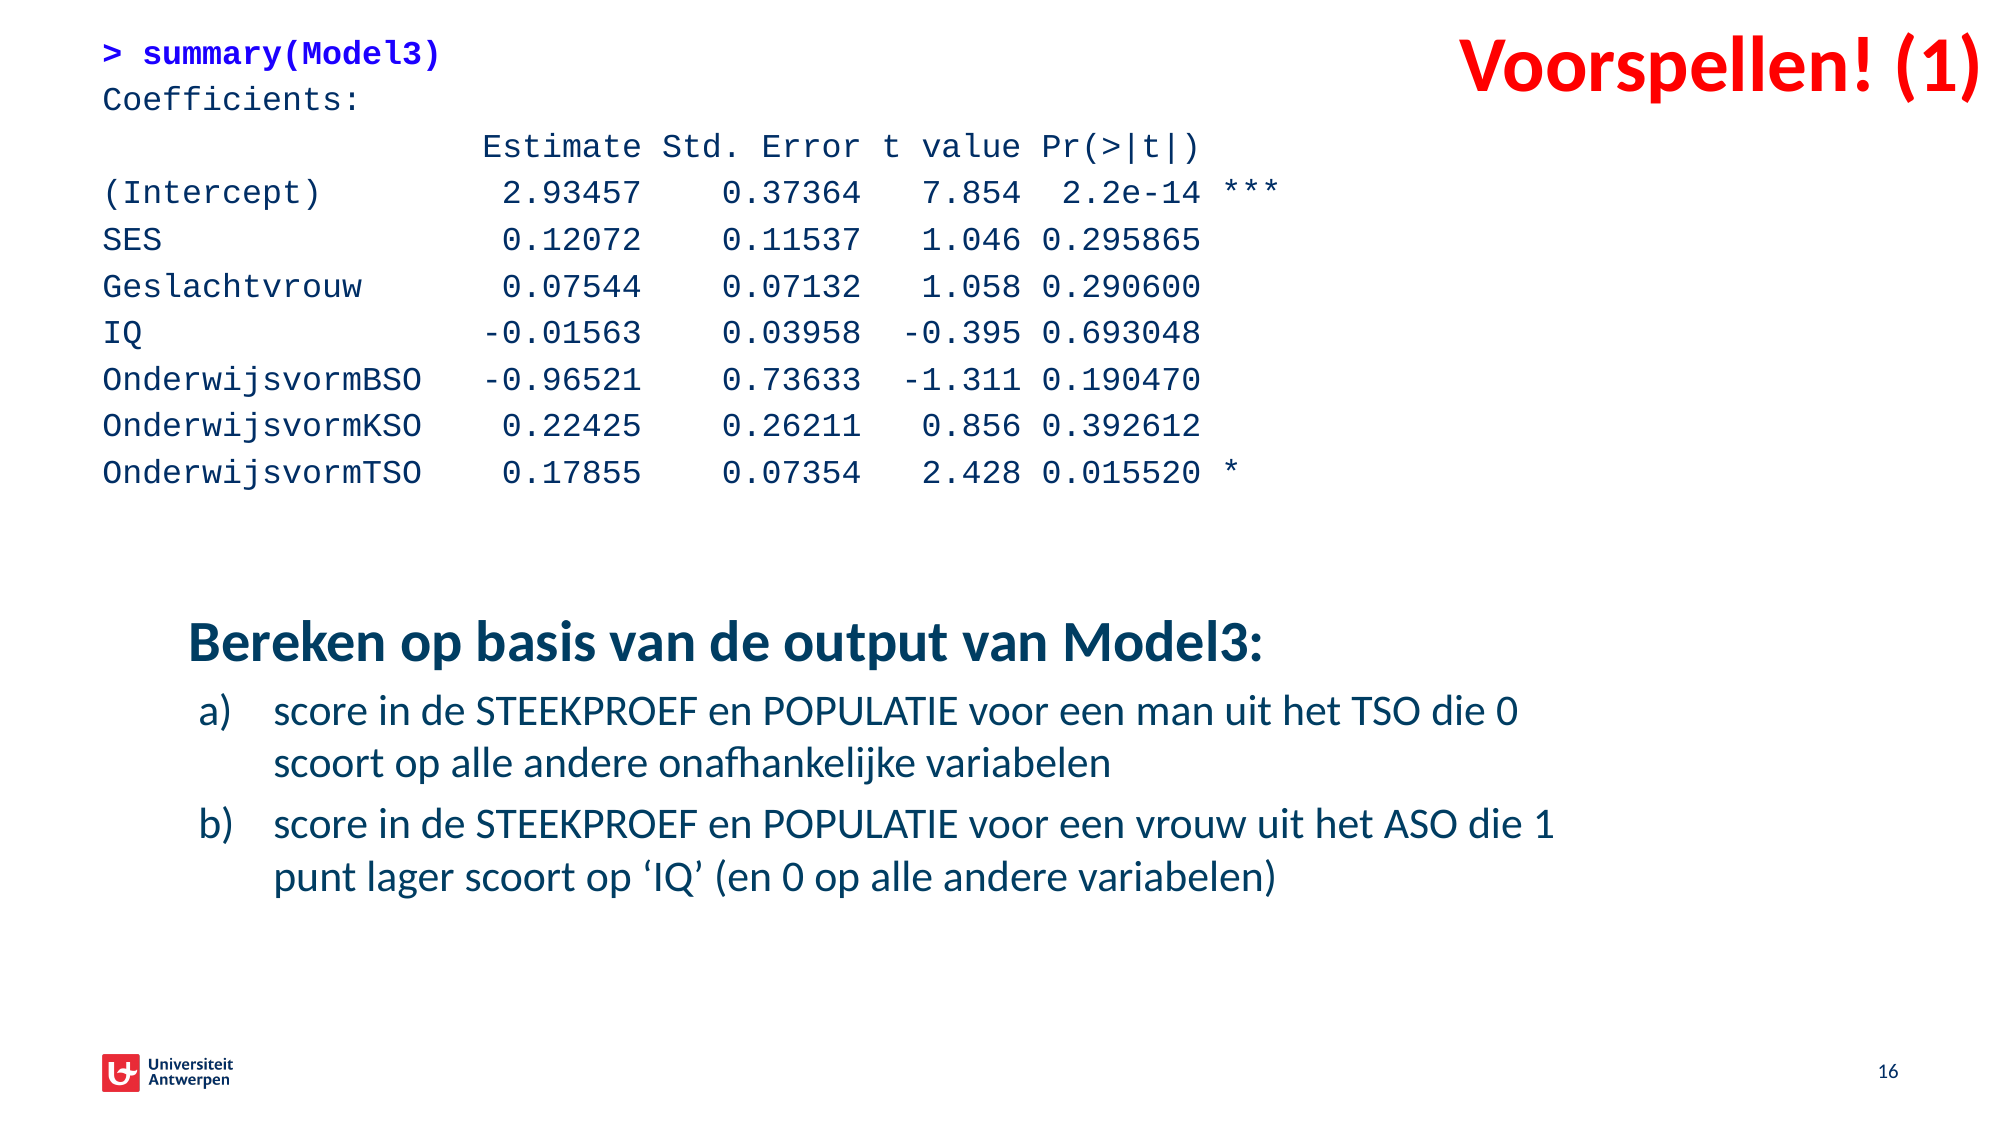

# Voorspellen! (1)
> summary(Model3)
Coefficients:
                   Estimate Std. Error t value Pr(>|t|)
(Intercept)         2.93457    0.37364   7.854  2.2e-14 ***
SES                 0.12072    0.11537   1.046 0.295865
Geslachtvrouw       0.07544    0.07132   1.058 0.290600
IQ                 -0.01563    0.03958  -0.395 0.693048
OnderwijsvormBSO   -0.96521    0.73633  -1.311 0.190470
OnderwijsvormKSO    0.22425    0.26211   0.856 0.392612
OnderwijsvormTSO    0.17855    0.07354   2.428 0.015520 *
Conscientieusheid   0.10894    0.06872   1.585 0.113492
Openheid           -0.02689    0.05942  -0.453 0.651018
Neuroticisme        0.10735    0.05312   2.021 0.043798 *
Zelfeffectiviteit3 -0.25286    0.02814  -8.986  < 2e-16 ***
Demotivatie3        0.17684    0.05020   3.522 0.000464 ***
---
Signif. codes:  0 ‘***’ 0.001 ‘**’ 0.01 ‘*’ 0.05 ‘.’ 0.1 ‘

Residual standard error: 0.7307 on 538 degrees of freedom
  (3233 observations deleted due to missingness)
Multiple R-squared:  0.2195,	Adjusted R-squared:  0.2035
F-statistic: 13.75 on 11 and 538 DF,  p-value: < 2.2e-16

Bereken op basis van de output van Model3:
score in de STEEKPROEF en POPULATIE voor een man uit het TSO die 0 scoort op alle andere onafhankelijke variabelen
score in de STEEKPROEF en POPULATIE voor een vrouw uit het ASO die 1 punt lager scoort op ‘IQ’ (en 0 op alle andere variabelen)
16